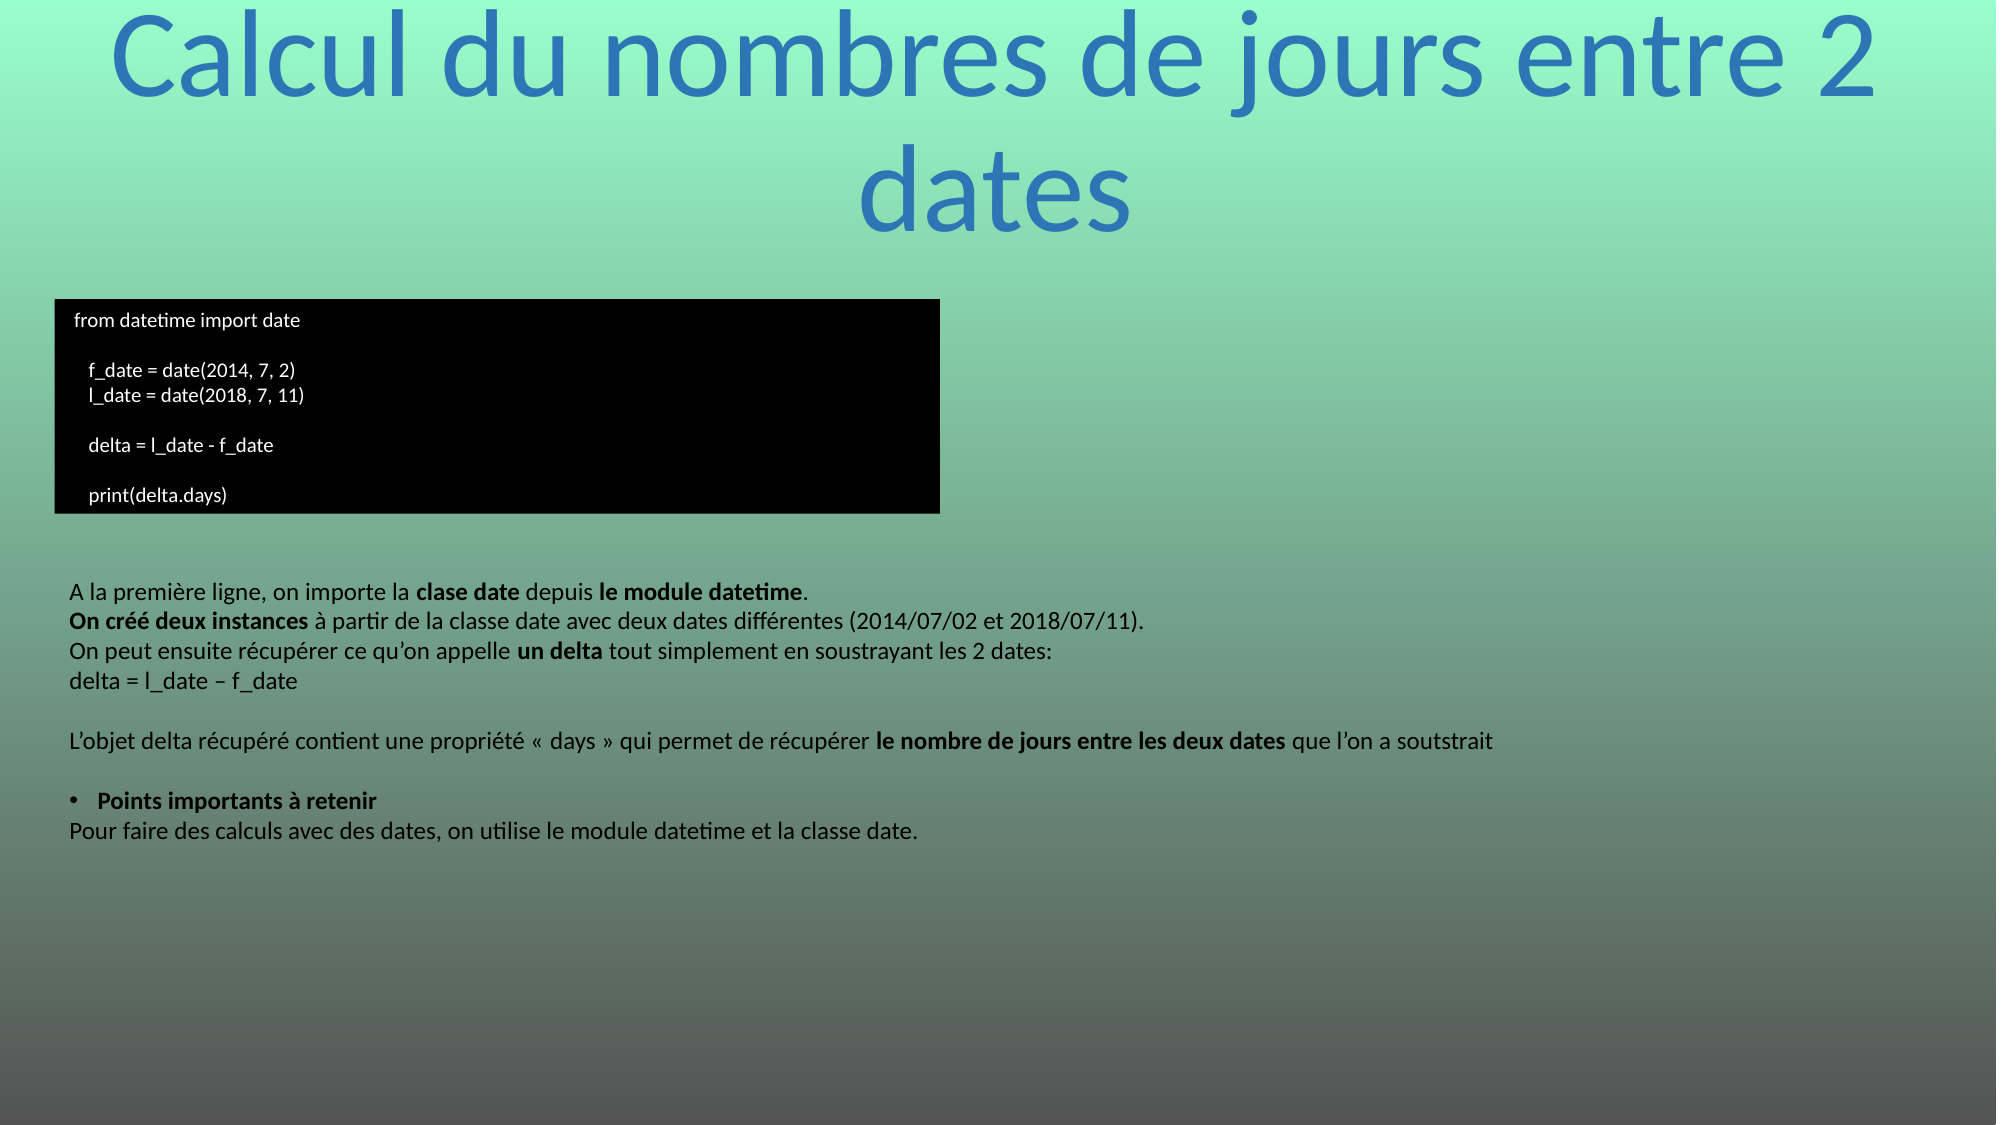

# Calcul du nombres de jours entre 2 dates

 from datetime import date

    f_date = date(2014, 7, 2)
    l_date = date(2018, 7, 11)

    delta = l_date - f_date

    print(delta.days)
A la première ligne, on importe la clase date depuis le module datetime.
On créé deux instances à partir de la classe date avec deux dates différentes (2014/07/02 et 2018/07/11).
On peut ensuite récupérer ce qu’on appelle un delta tout simplement en soustrayant les 2 dates:
delta = l_date – f_date

L’objet delta récupéré contient une propriété « days » qui permet de récupérer le nombre de jours entre les deux dates que l’on a soutstrait

Points importants à retenir
Pour faire des calculs avec des dates, on utilise le module datetime et la classe date.

536